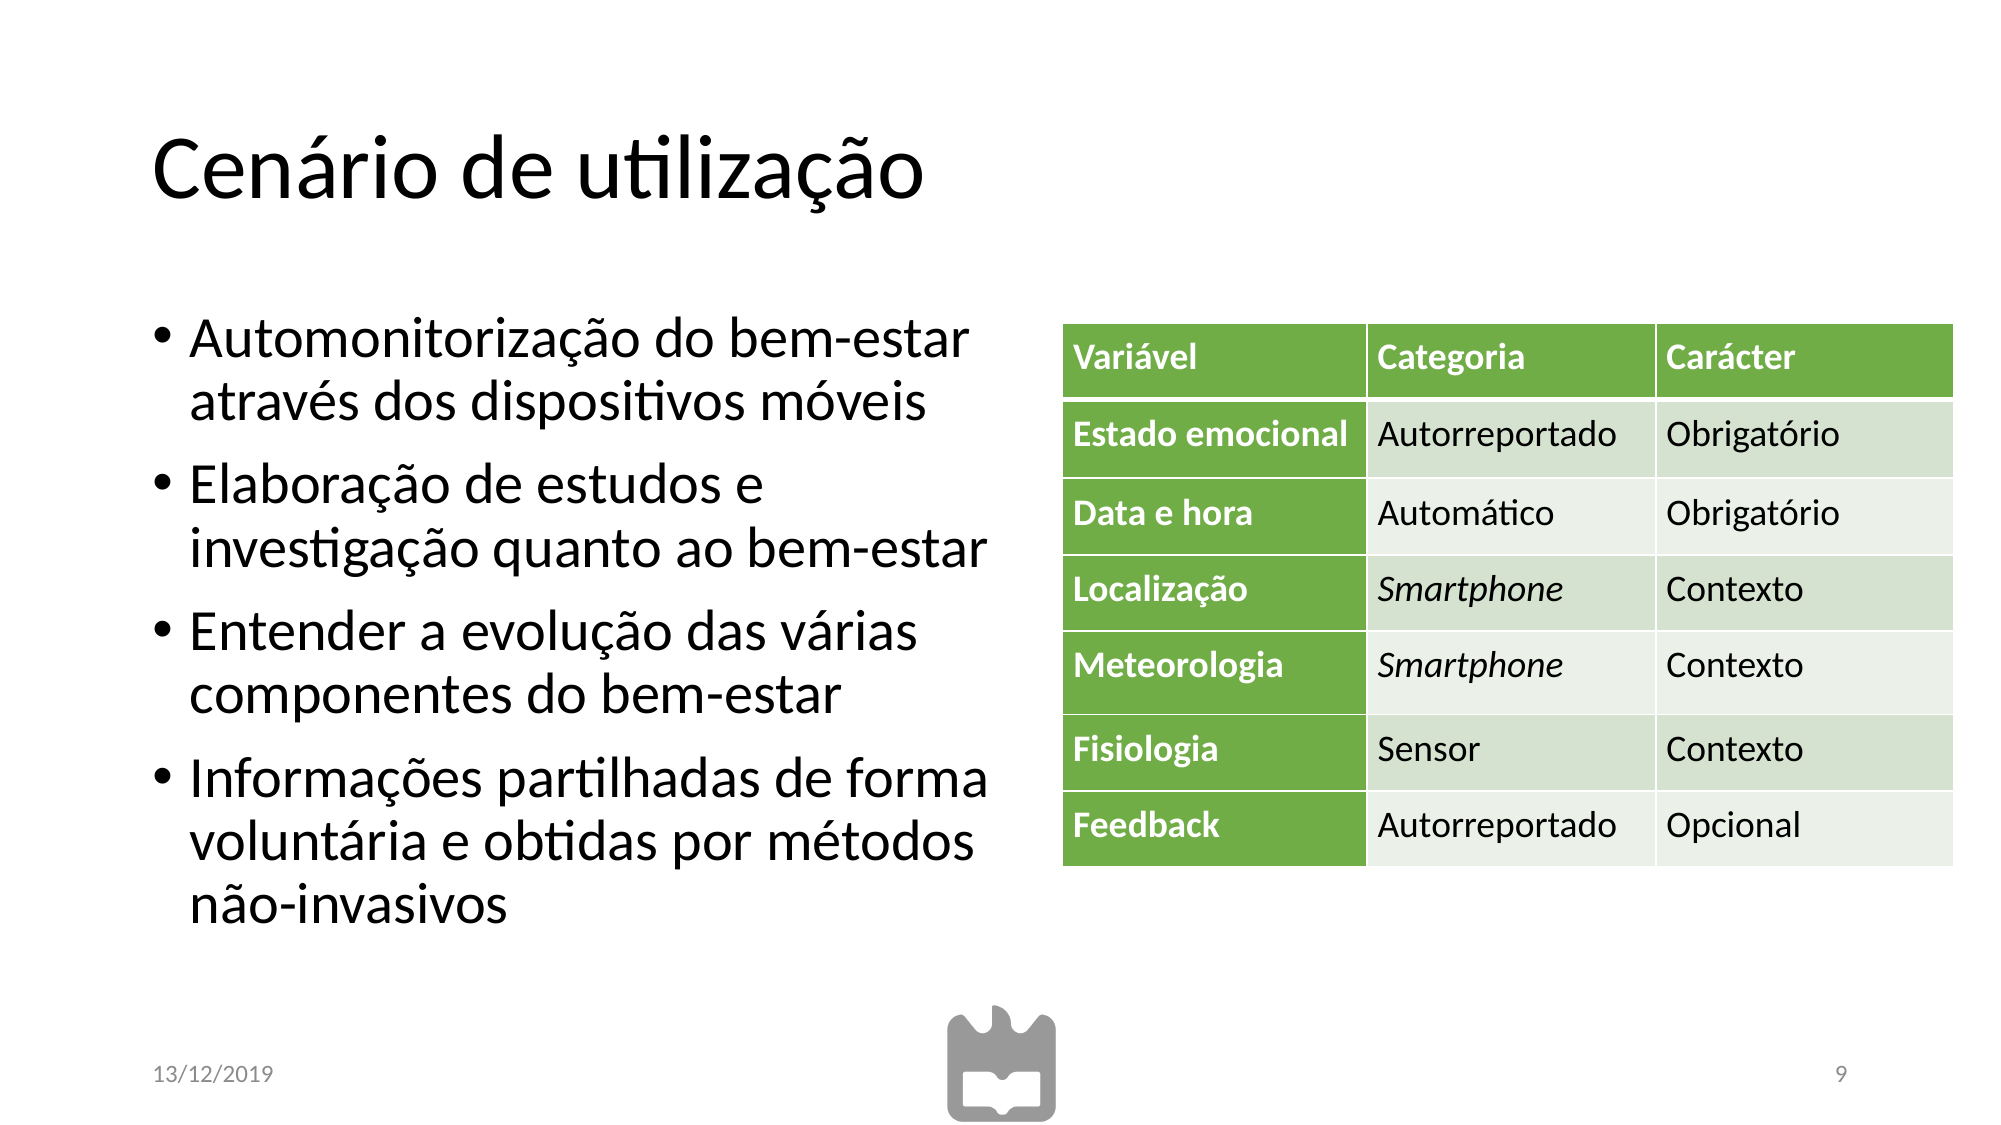

# Cenário de utilização
Automonitorização do bem-estar através dos dispositivos móveis
Elaboração de estudos e investigação quanto ao bem-estar
Entender a evolução das várias componentes do bem-estar
Informações partilhadas de forma voluntária e obtidas por métodos não-invasivos
| Variável | Categoria | Carácter |
| --- | --- | --- |
| Estado emocional | Autorreportado | Obrigatório |
| Data e hora | Automático | Obrigatório |
| Localização | Smartphone | Contexto |
| Meteorologia | Smartphone | Contexto |
| Fisiologia | Sensor | Contexto |
| Feedback | Autorreportado | Opcional |

13/12/2019
9